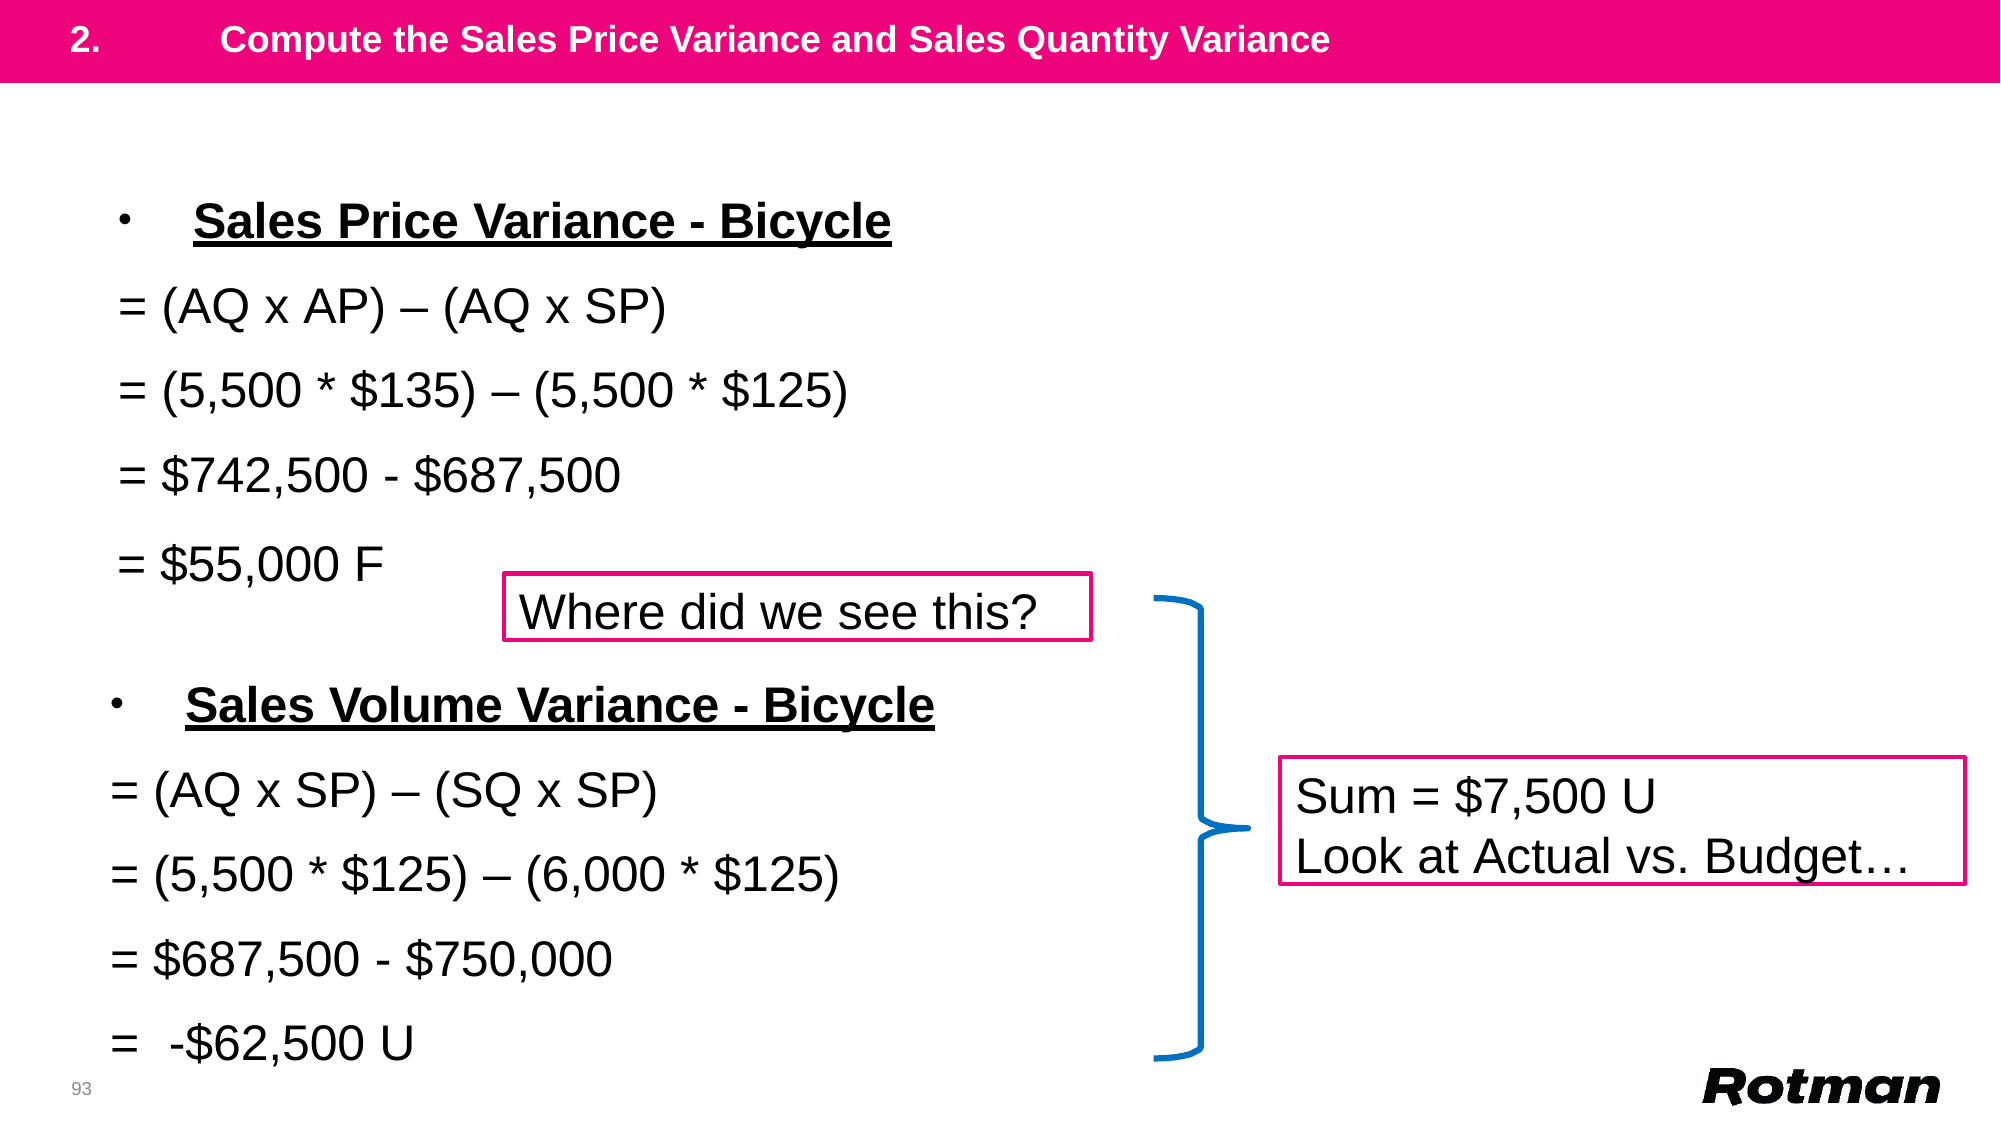

2.	Compute the Sales Price Variance and Sales Quantity Variance
Bicycles

Sales Price Variance - Bicycle
= (AQ x AP) – (AQ x SP)
= (5,500 * $135) – (5,500 * $125)
= $742,500 - $687,500
= $55,000 F
Where did we see this?

Sales Volume Variance - Bicycle
= (AQ x SP) – (SQ x SP)
= (5,500 * $125) – (6,000 * $125)
= $687,500 - $750,000
=	-$62,500 U
Sum = $7,500 U
Look at Actual vs. Budget…
93